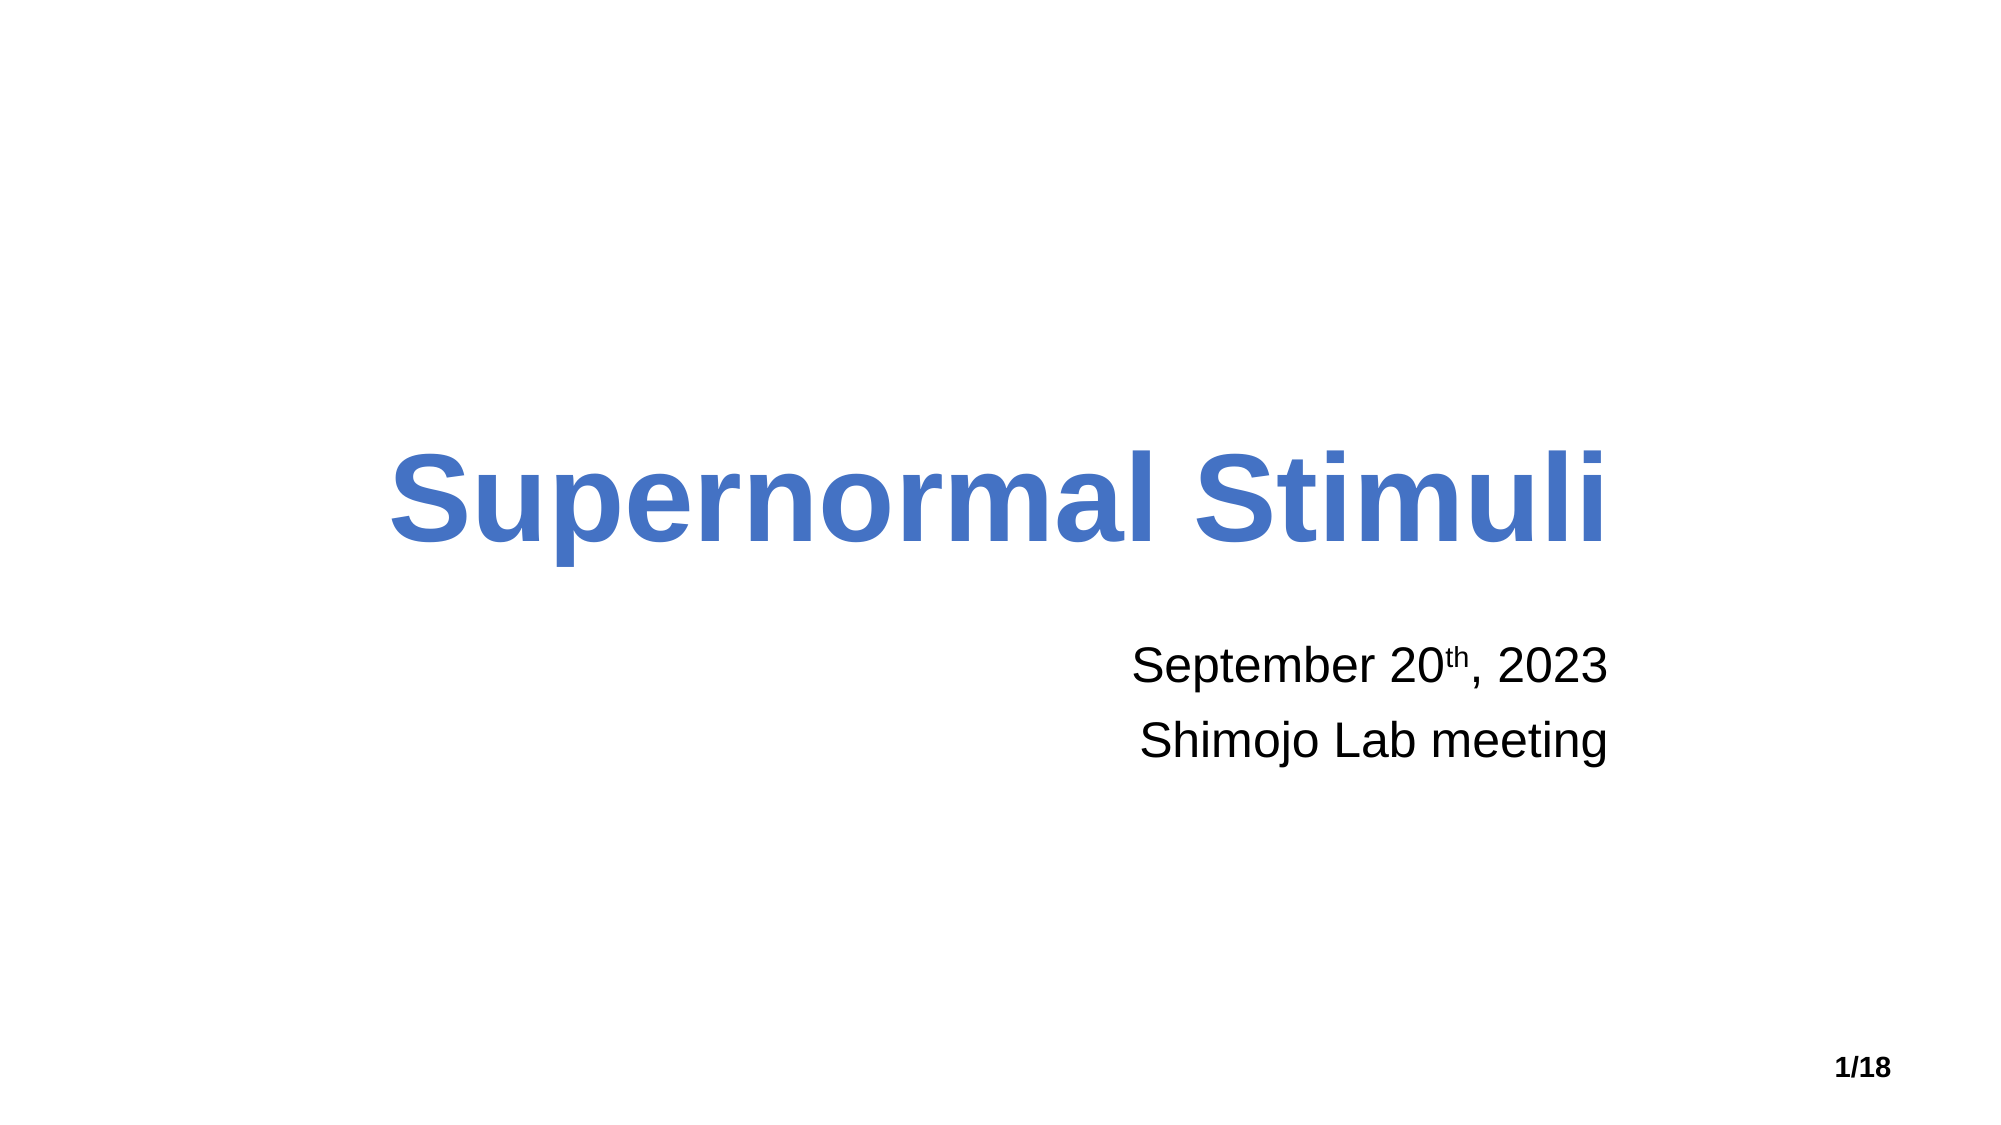

# Supernormal Stimuli
September 20th, 2023
Shimojo Lab meeting
1/18